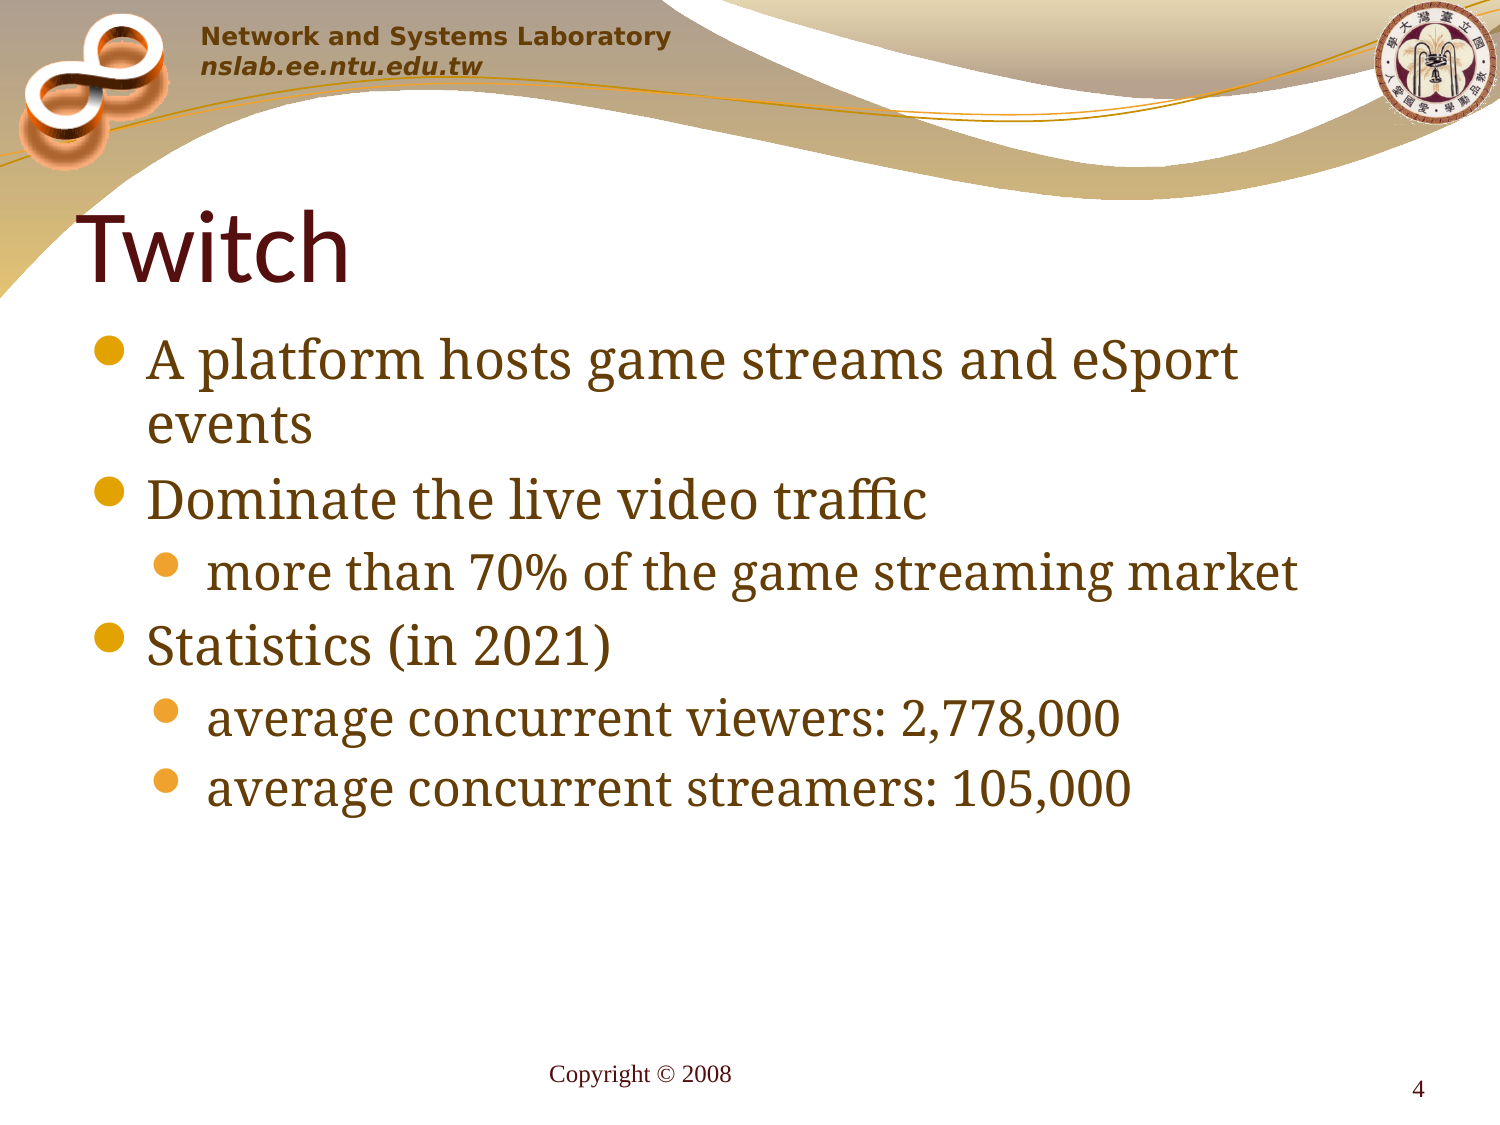

# Twitch
A platform hosts game streams and eSport events
Dominate the live video traffic
more than 70% of the game streaming market
Statistics (in 2021)
average concurrent viewers: 2,778,000
average concurrent streamers: 105,000

Copyright © 2008
4